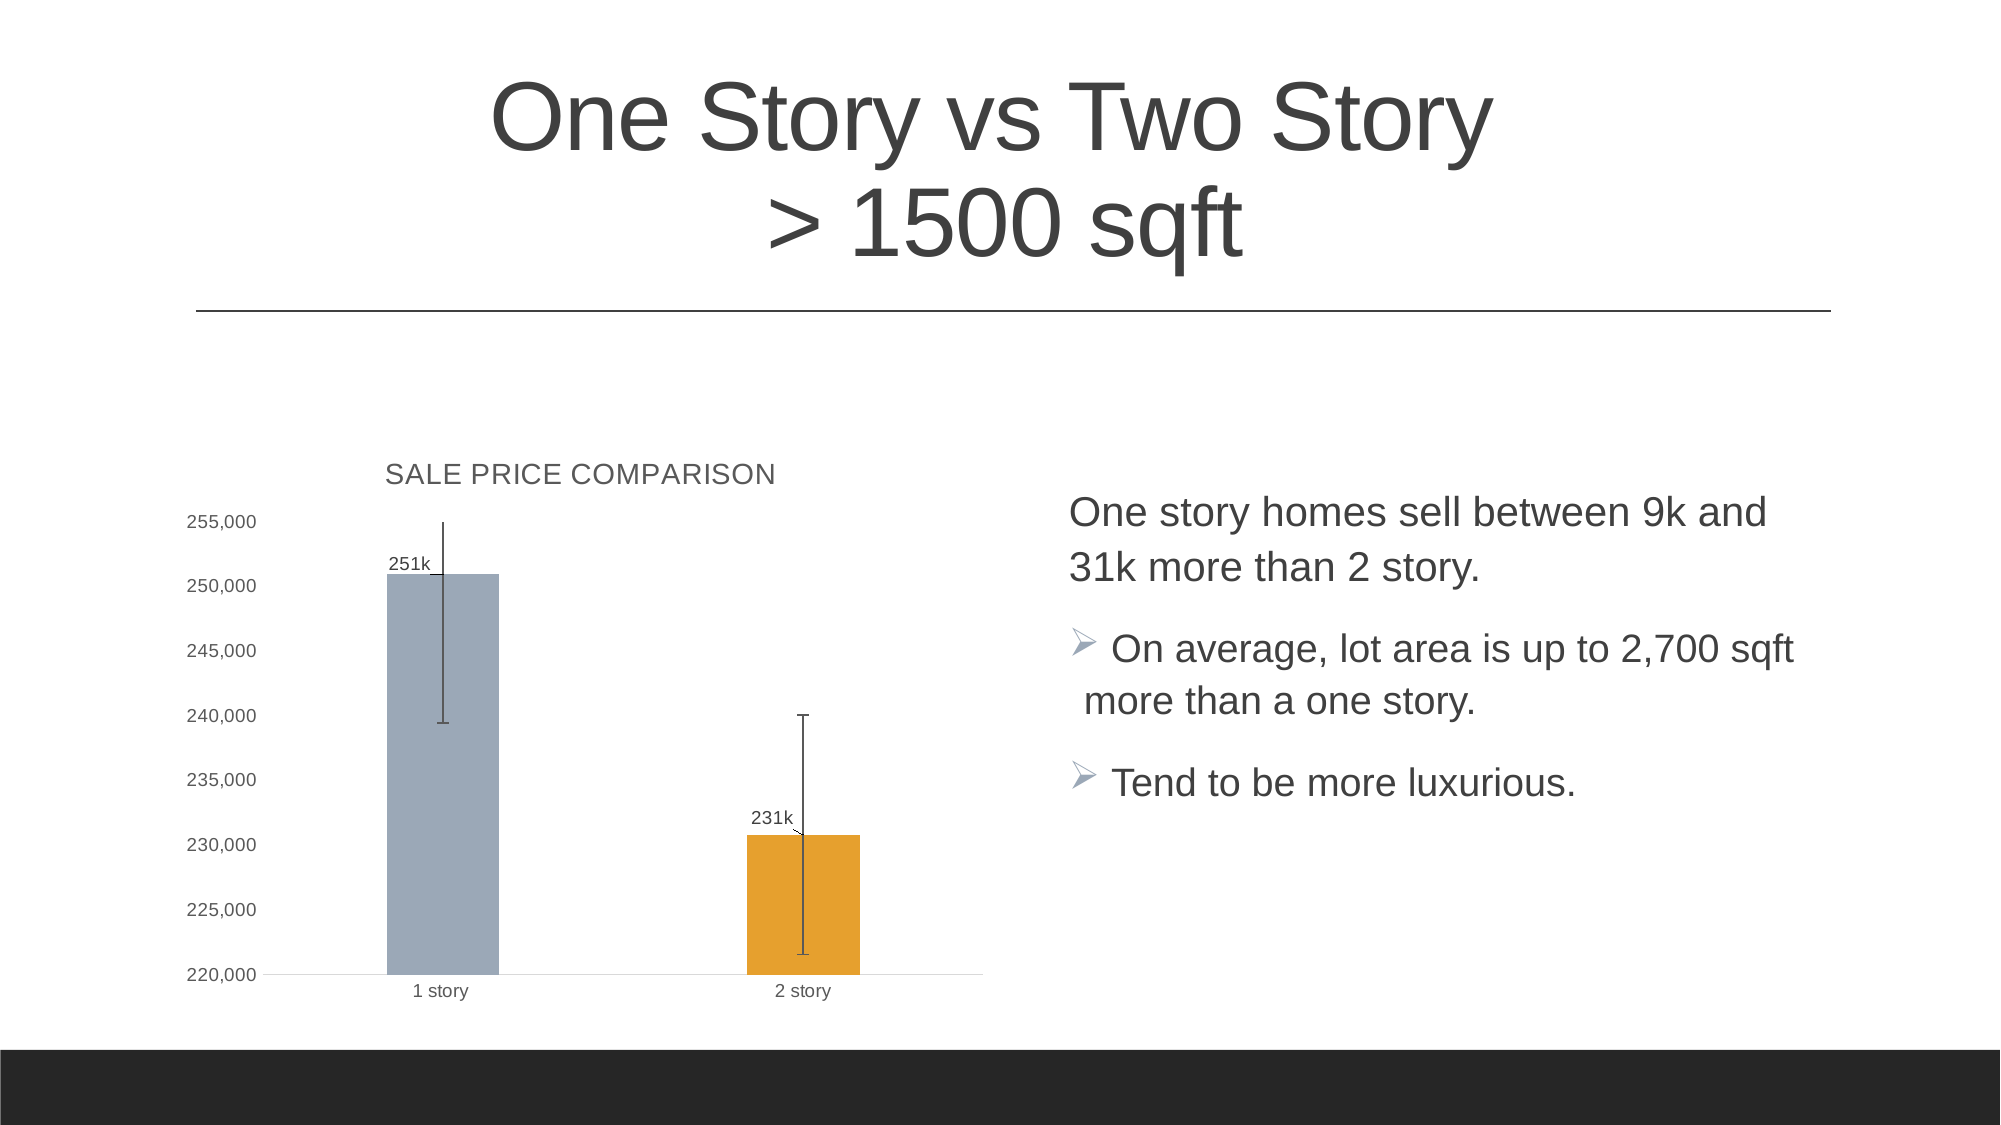

# One Story vs Two Story > 1500 sqft

### Chart: SALE PRICE COMPARISON

| Category |  |
|---|---|
| 1 story  | 250925.46153846153 |
|  2 story  | 230795.12790697673 |
One story homes sell between 9k and 31k more than 2 story.
 On average, lot area is up to 2,700 sqft more than a one story.
 Tend to be more luxurious.